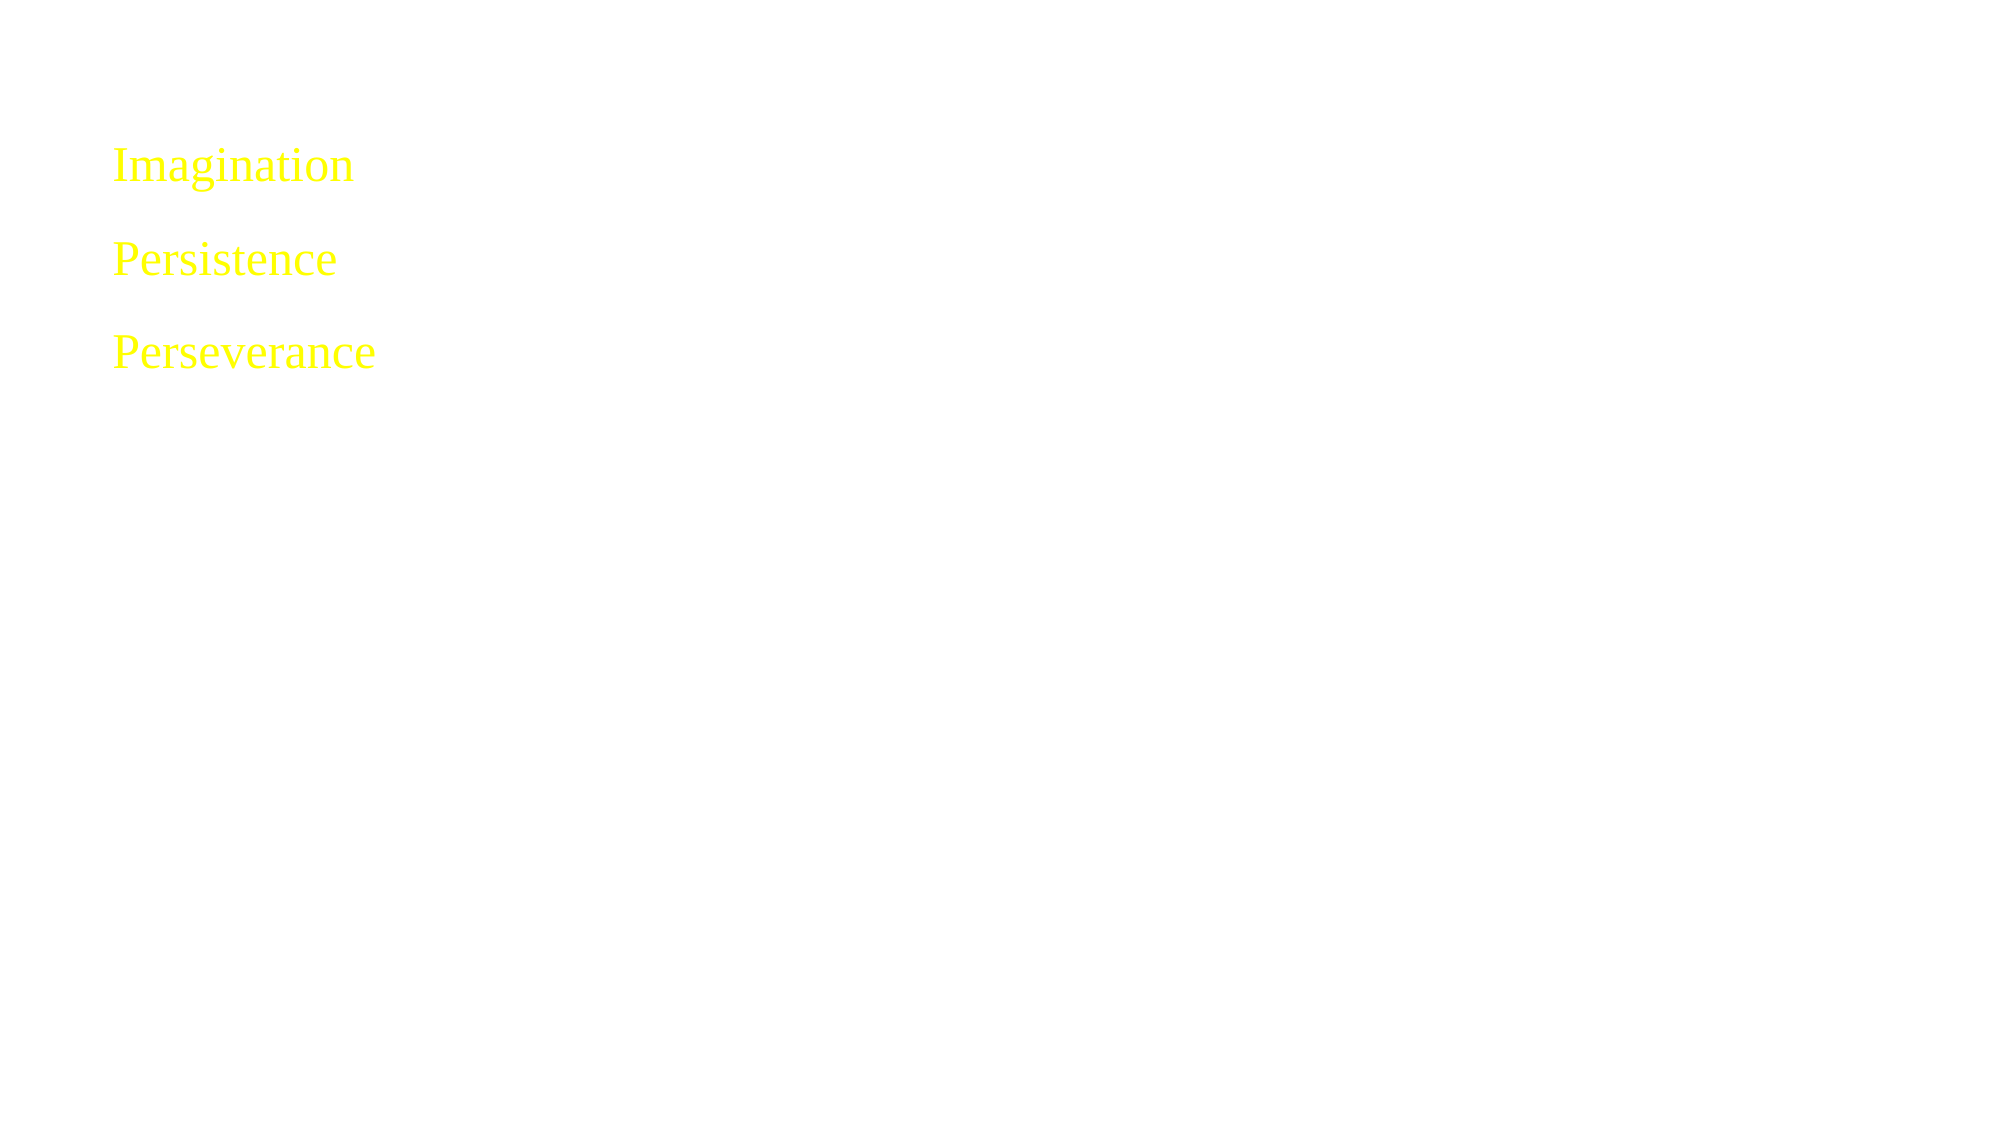

Entrepreneurial qualities embodied by Musk

Imagination
Persistence
Perseverance